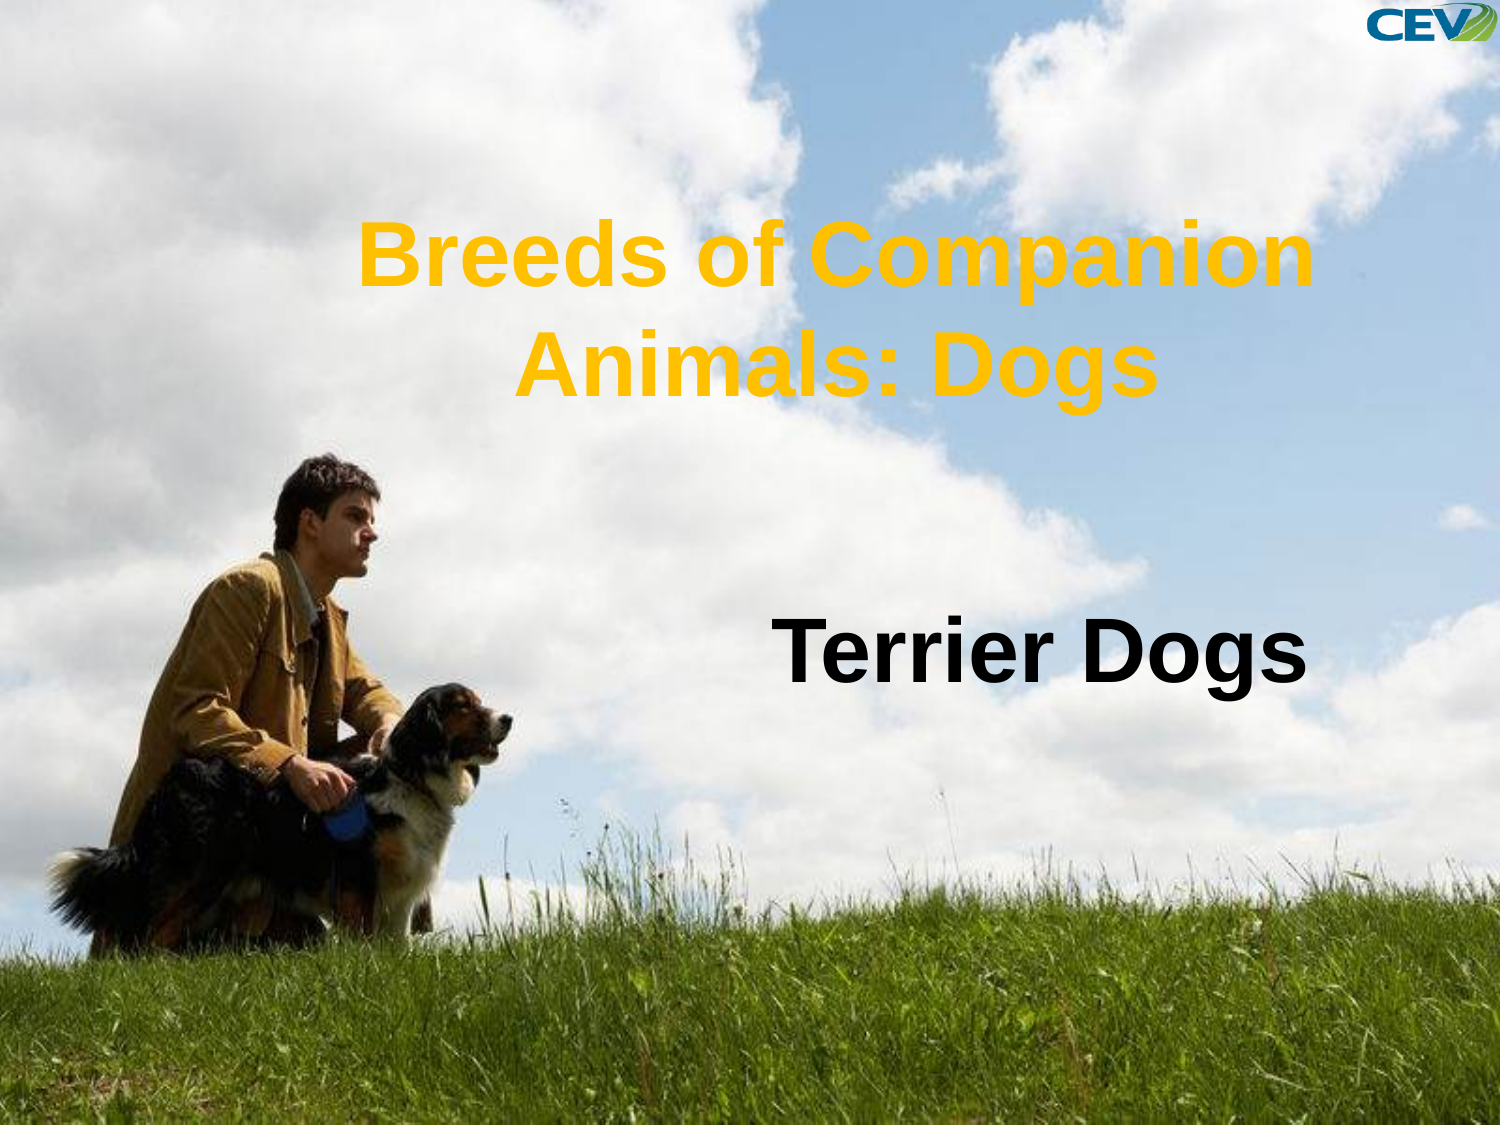

Breeds of Companion Animals: Dogs
Terrier Dogs